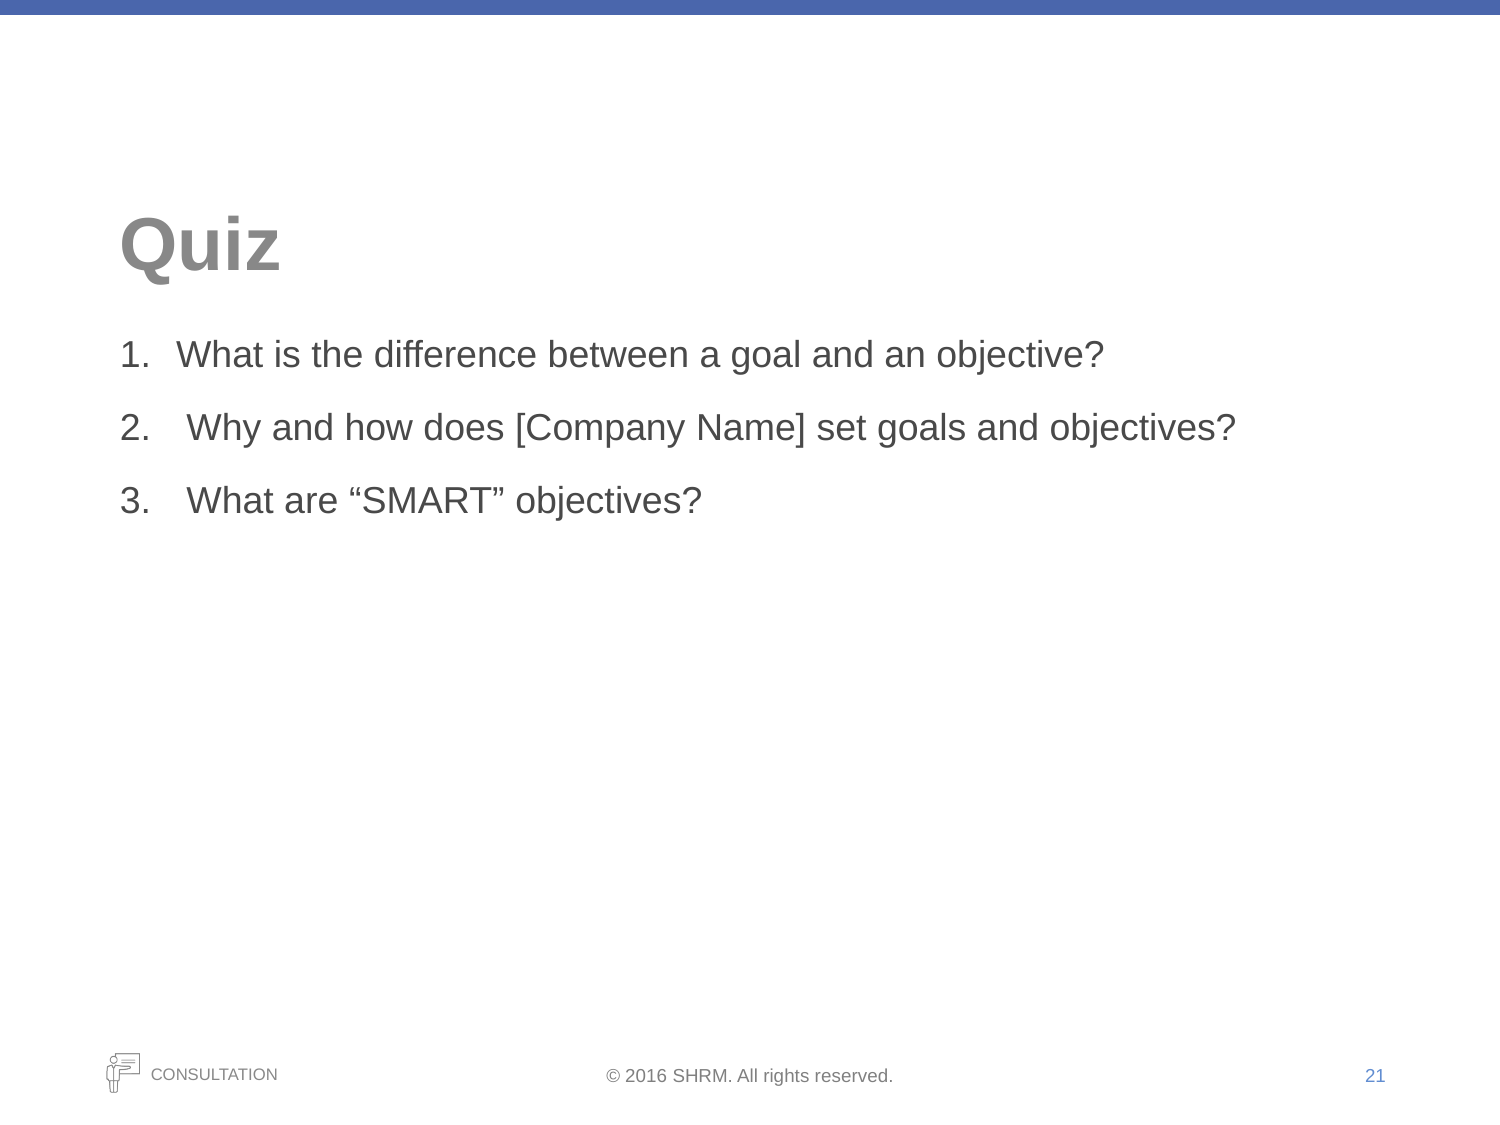

# Quiz
What is the difference between a goal and an objective?
 Why and how does [Company Name] set goals and objectives?
 What are “SMART” objectives?

21